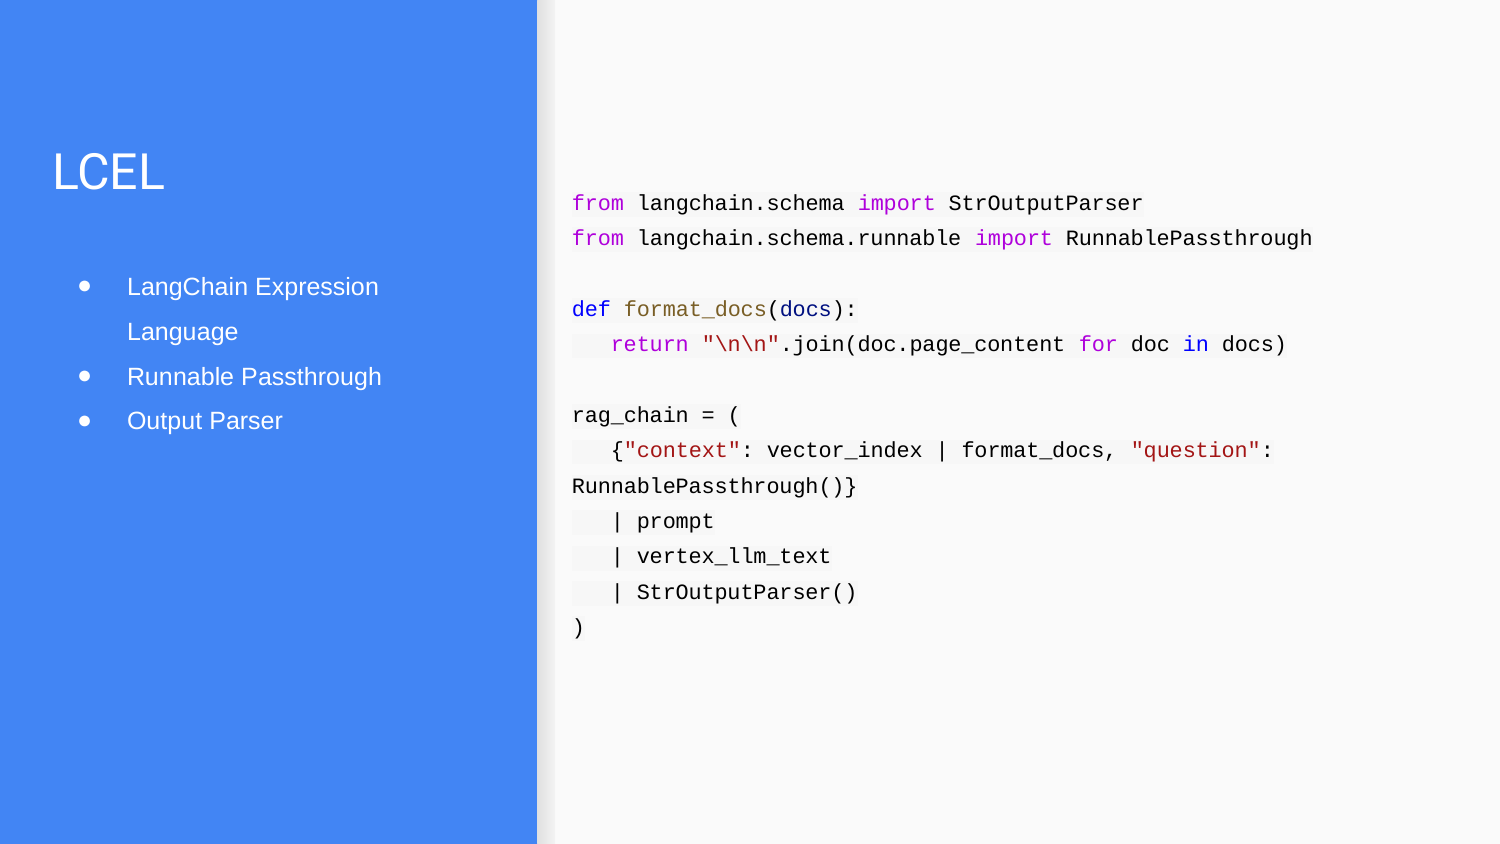

# LCEL
from langchain.schema import StrOutputParser
from langchain.schema.runnable import RunnablePassthrough

def format_docs(docs):
   return "\n\n".join(doc.page_content for doc in docs)

rag_chain = (
   {"context": vector_index | format_docs, "question": RunnablePassthrough()}
   | prompt
   | vertex_llm_text
   | StrOutputParser()
)

LangChain Expression Language
Runnable Passthrough
Output Parser